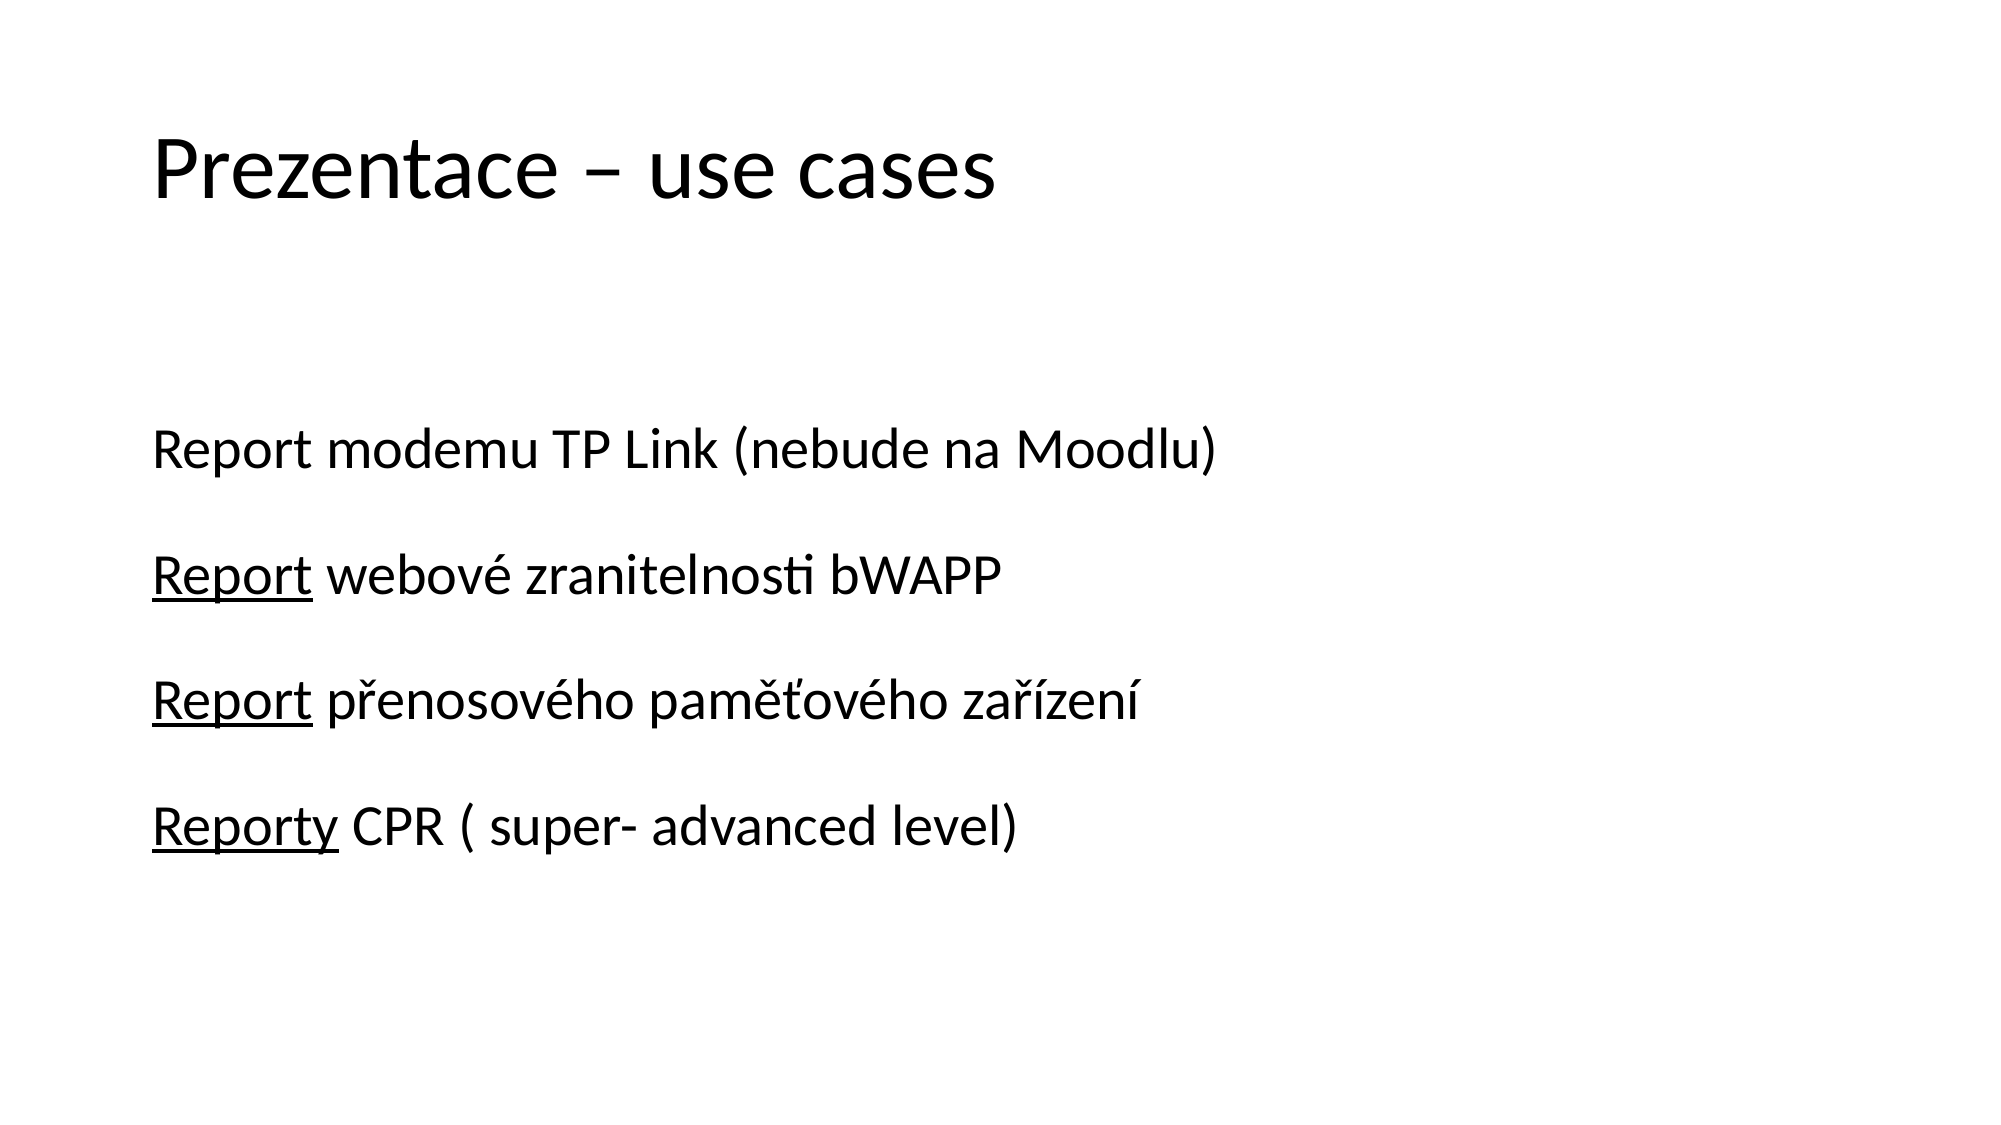

# Prezentace – use cases

Report modemu TP Link (nebude na Moodlu)
Report webové zranitelnosti bWAPP
Report přenosového paměťového zařízení
Reporty CPR ( super- advanced level)